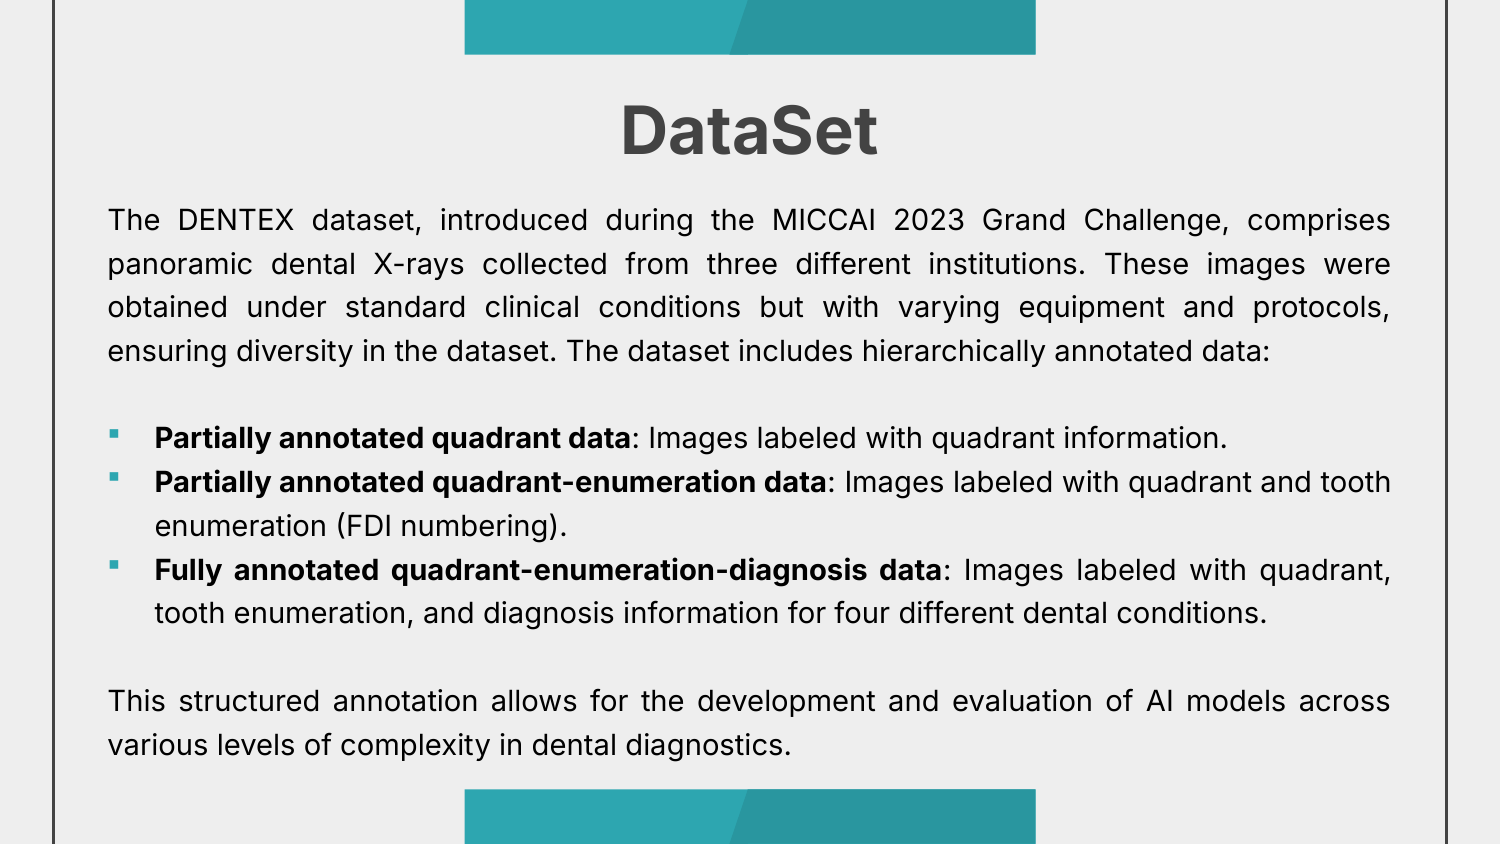

# DataSet
The DENTEX dataset, introduced during the MICCAI 2023 Grand Challenge, comprises panoramic dental X-rays collected from three different institutions. These images were obtained under standard clinical conditions but with varying equipment and protocols, ensuring diversity in the dataset. The dataset includes hierarchically annotated data:

Partially annotated quadrant data: Images labeled with quadrant information.
Partially annotated quadrant-enumeration data: Images labeled with quadrant and tooth enumeration (FDI numbering).
Fully annotated quadrant-enumeration-diagnosis data: Images labeled with quadrant, tooth enumeration, and diagnosis information for four different dental conditions.

This structured annotation allows for the development and evaluation of AI models across various levels of complexity in dental diagnostics.
System Design

05